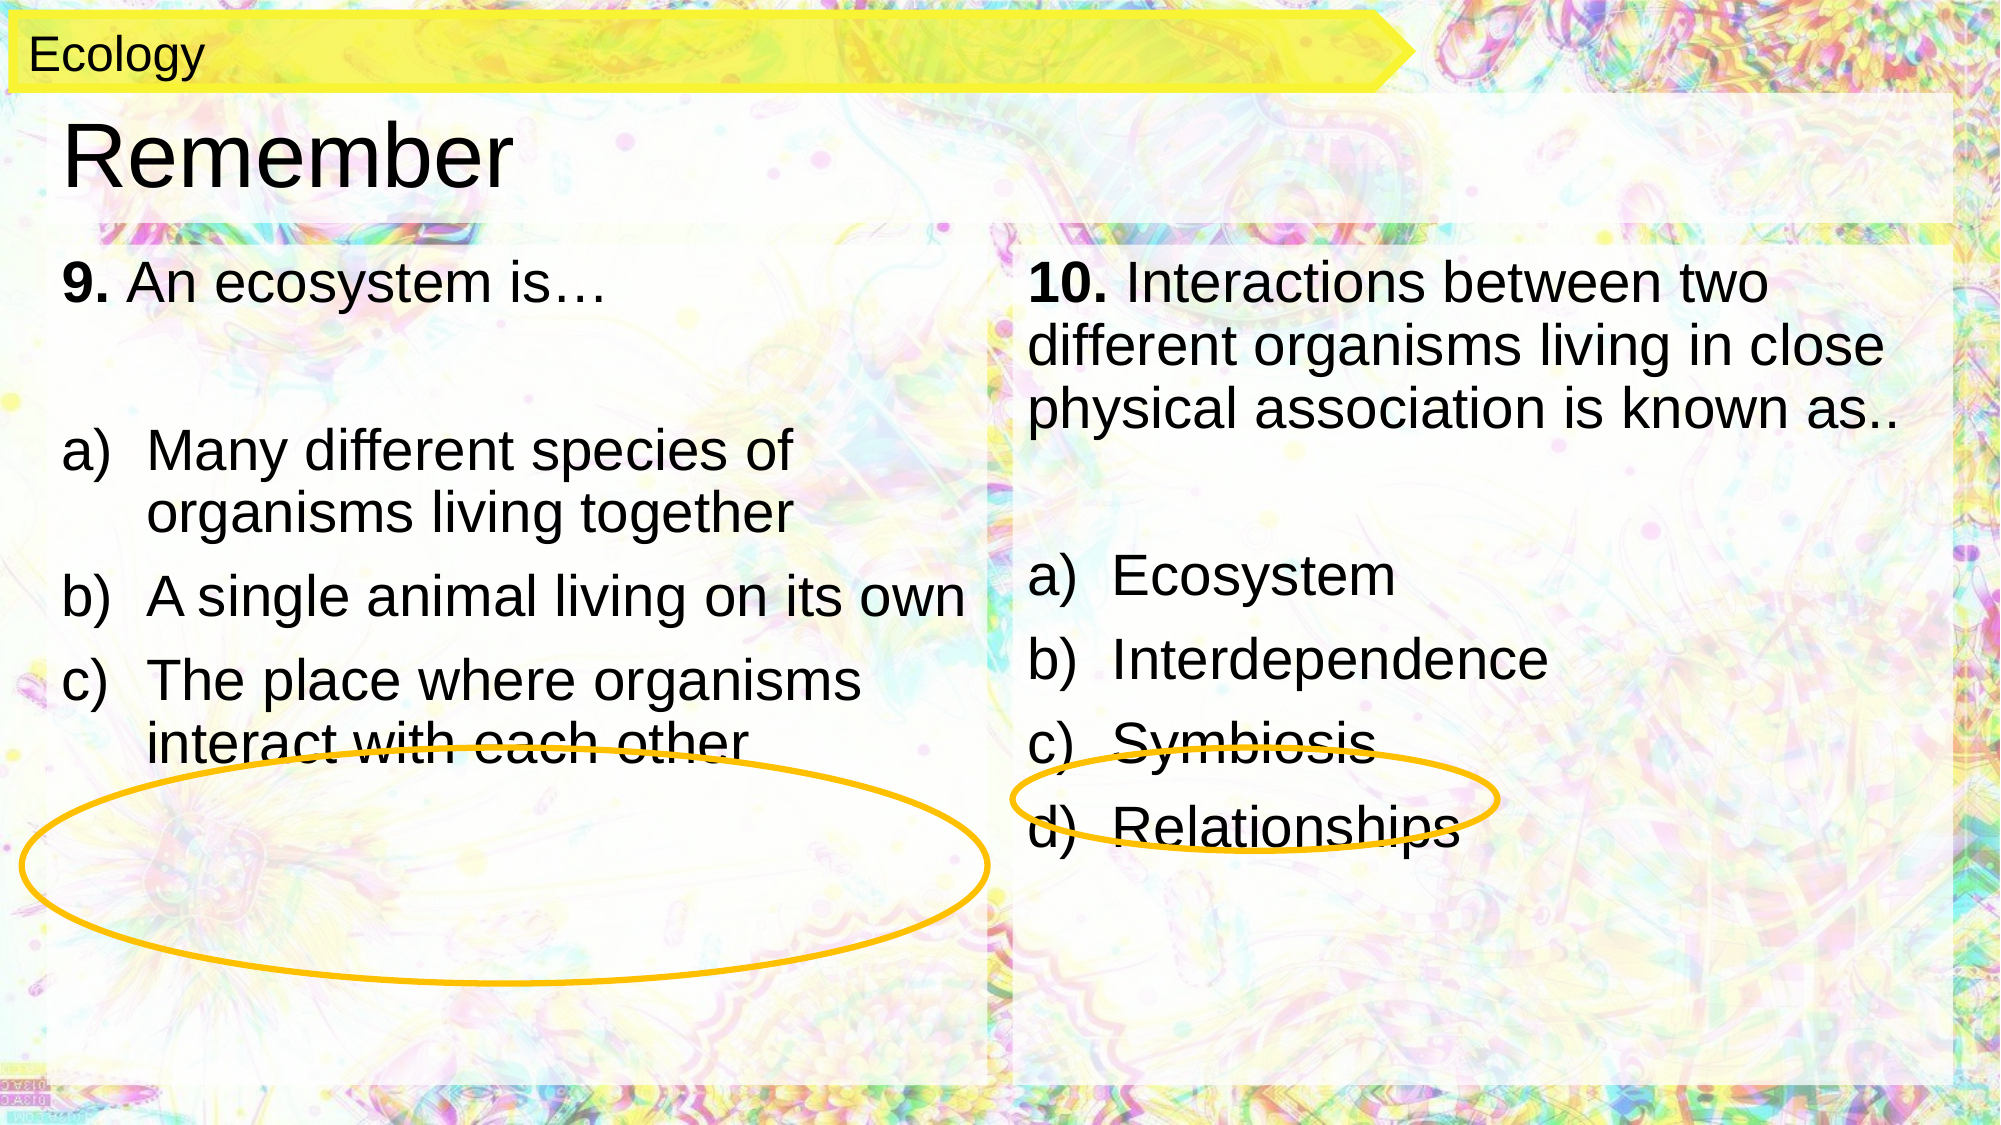

Ecology

# Remember
10. Interactions between two different organisms living in close physical association is known as..

Ecosystem
Interdependence
Symbiosis
Relationships
9. An ecosystem is…

Many different species of organisms living together
A single animal living on its own
The place where organisms interact with each other